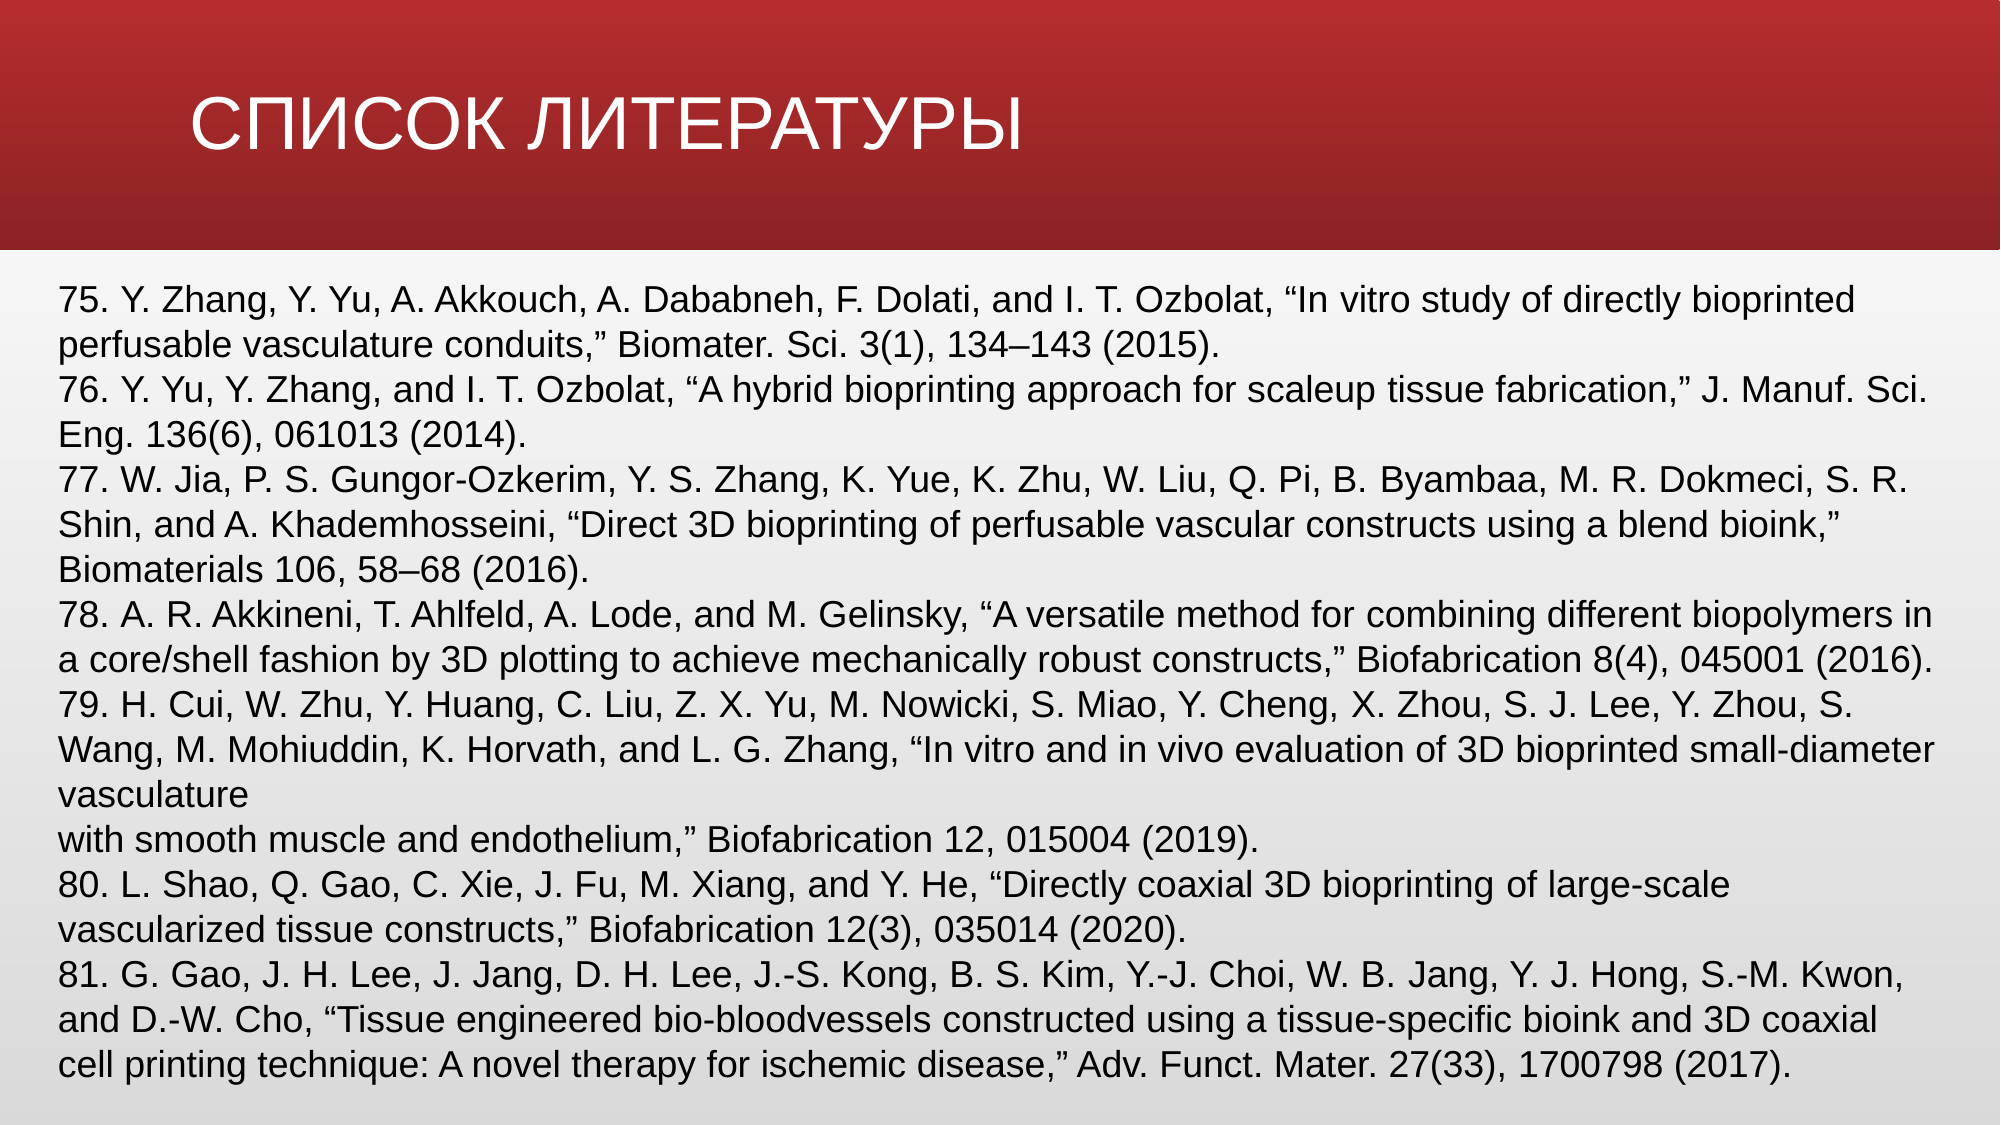

# СПИСОК ЛИТЕРАТУРЫ
75. Y. Zhang, Y. Yu, A. Akkouch, A. Dababneh, F. Dolati, and I. T. Ozbolat, “In vitro study of directly bioprinted perfusable vasculature conduits,” Biomater. Sci. 3(1), 134–143 (2015).
76. Y. Yu, Y. Zhang, and I. T. Ozbolat, “A hybrid bioprinting approach for scaleup tissue fabrication,” J. Manuf. Sci. Eng. 136(6), 061013 (2014).
77. W. Jia, P. S. Gungor-Ozkerim, Y. S. Zhang, K. Yue, K. Zhu, W. Liu, Q. Pi, B. Byambaa, M. R. Dokmeci, S. R. Shin, and A. Khademhosseini, “Direct 3D bioprinting of perfusable vascular constructs using a blend bioink,” Biomaterials 106, 58–68 (2016).
78. A. R. Akkineni, T. Ahlfeld, A. Lode, and M. Gelinsky, “A versatile method for combining different biopolymers in a core/shell fashion by 3D plotting to achieve mechanically robust constructs,” Biofabrication 8(4), 045001 (2016).
79. H. Cui, W. Zhu, Y. Huang, C. Liu, Z. X. Yu, M. Nowicki, S. Miao, Y. Cheng, X. Zhou, S. J. Lee, Y. Zhou, S. Wang, M. Mohiuddin, K. Horvath, and L. G. Zhang, “In vitro and in vivo evaluation of 3D bioprinted small-diameter vasculature
with smooth muscle and endothelium,” Biofabrication 12, 015004 (2019).
80. L. Shao, Q. Gao, C. Xie, J. Fu, M. Xiang, and Y. He, “Directly coaxial 3D bioprinting of large-scale vascularized tissue constructs,” Biofabrication 12(3), 035014 (2020).
81. G. Gao, J. H. Lee, J. Jang, D. H. Lee, J.-S. Kong, B. S. Kim, Y.-J. Choi, W. B. Jang, Y. J. Hong, S.-M. Kwon, and D.-W. Cho, “Tissue engineered bio-bloodvessels constructed using a tissue-specific bioink and 3D coaxial cell printing technique: A novel therapy for ischemic disease,” Adv. Funct. Mater. 27(33), 1700798 (2017).